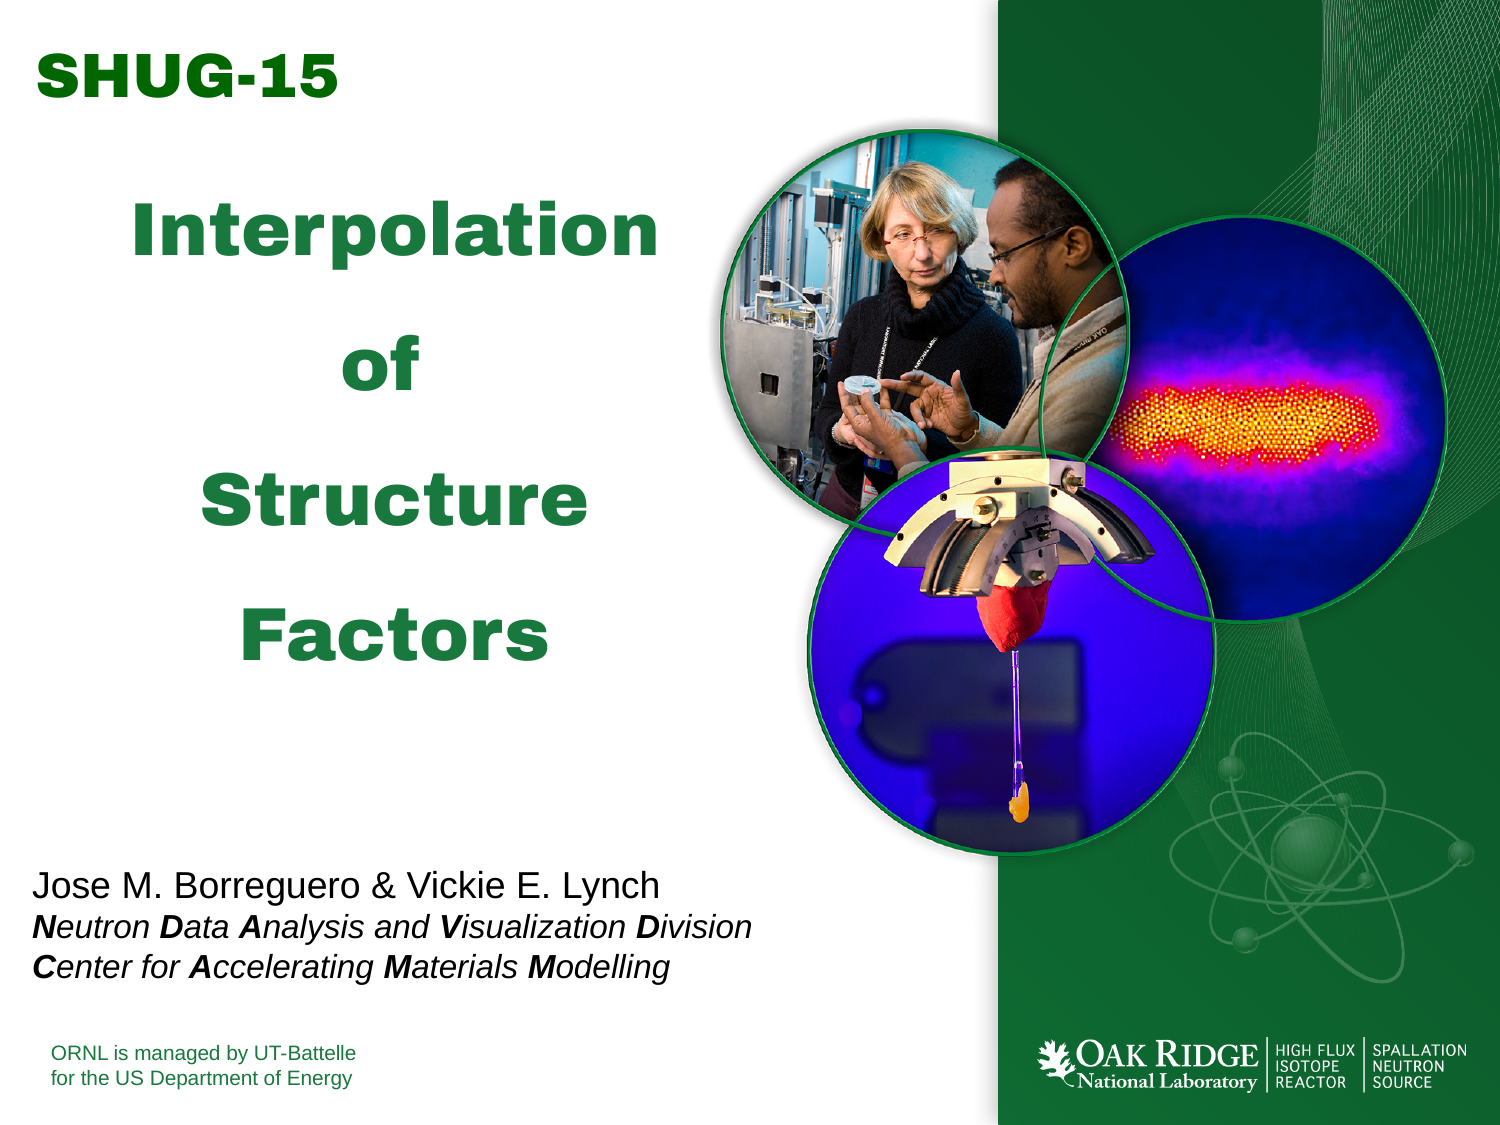

SHUG-15
# Interpolation of Structure Factors
Jose M. Borreguero & Vickie E. Lynch
Neutron Data Analysis and Visualization Division
Center for Accelerating Materials Modelling